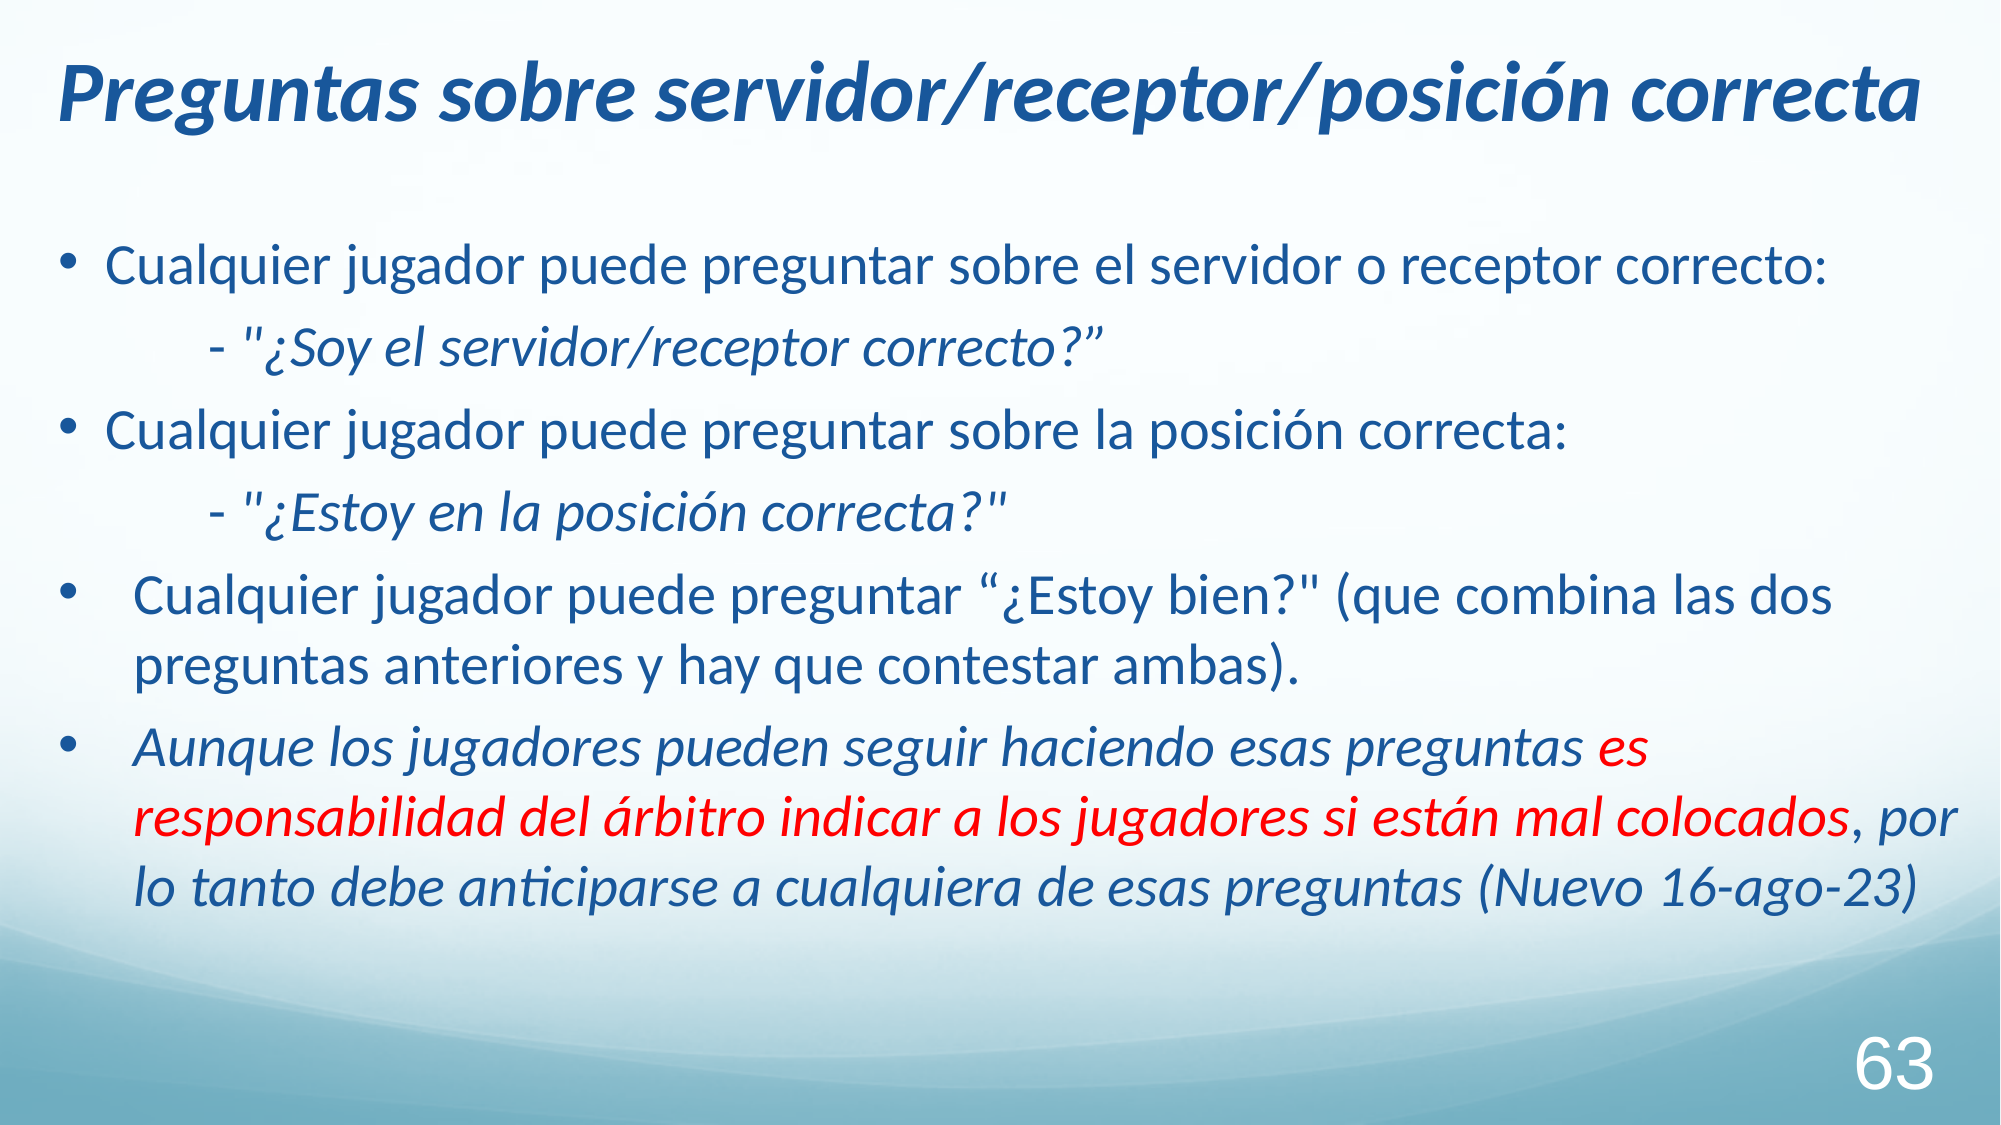

# Preguntas sobre servidor/receptor/posición correcta
Cualquier jugador puede preguntar sobre el servidor o receptor correcto:
	- "¿Soy el servidor/receptor correcto?”
Cualquier jugador puede preguntar sobre la posición correcta:
 	- "¿Estoy en la posición correcta?"
Cualquier jugador puede preguntar “¿Estoy bien?" (que combina las dos preguntas anteriores y hay que contestar ambas).
Aunque los jugadores pueden seguir haciendo esas preguntas es responsabilidad del árbitro indicar a los jugadores si están mal colocados, por lo tanto debe anticiparse a cualquiera de esas preguntas (Nuevo 16-ago-23)
63